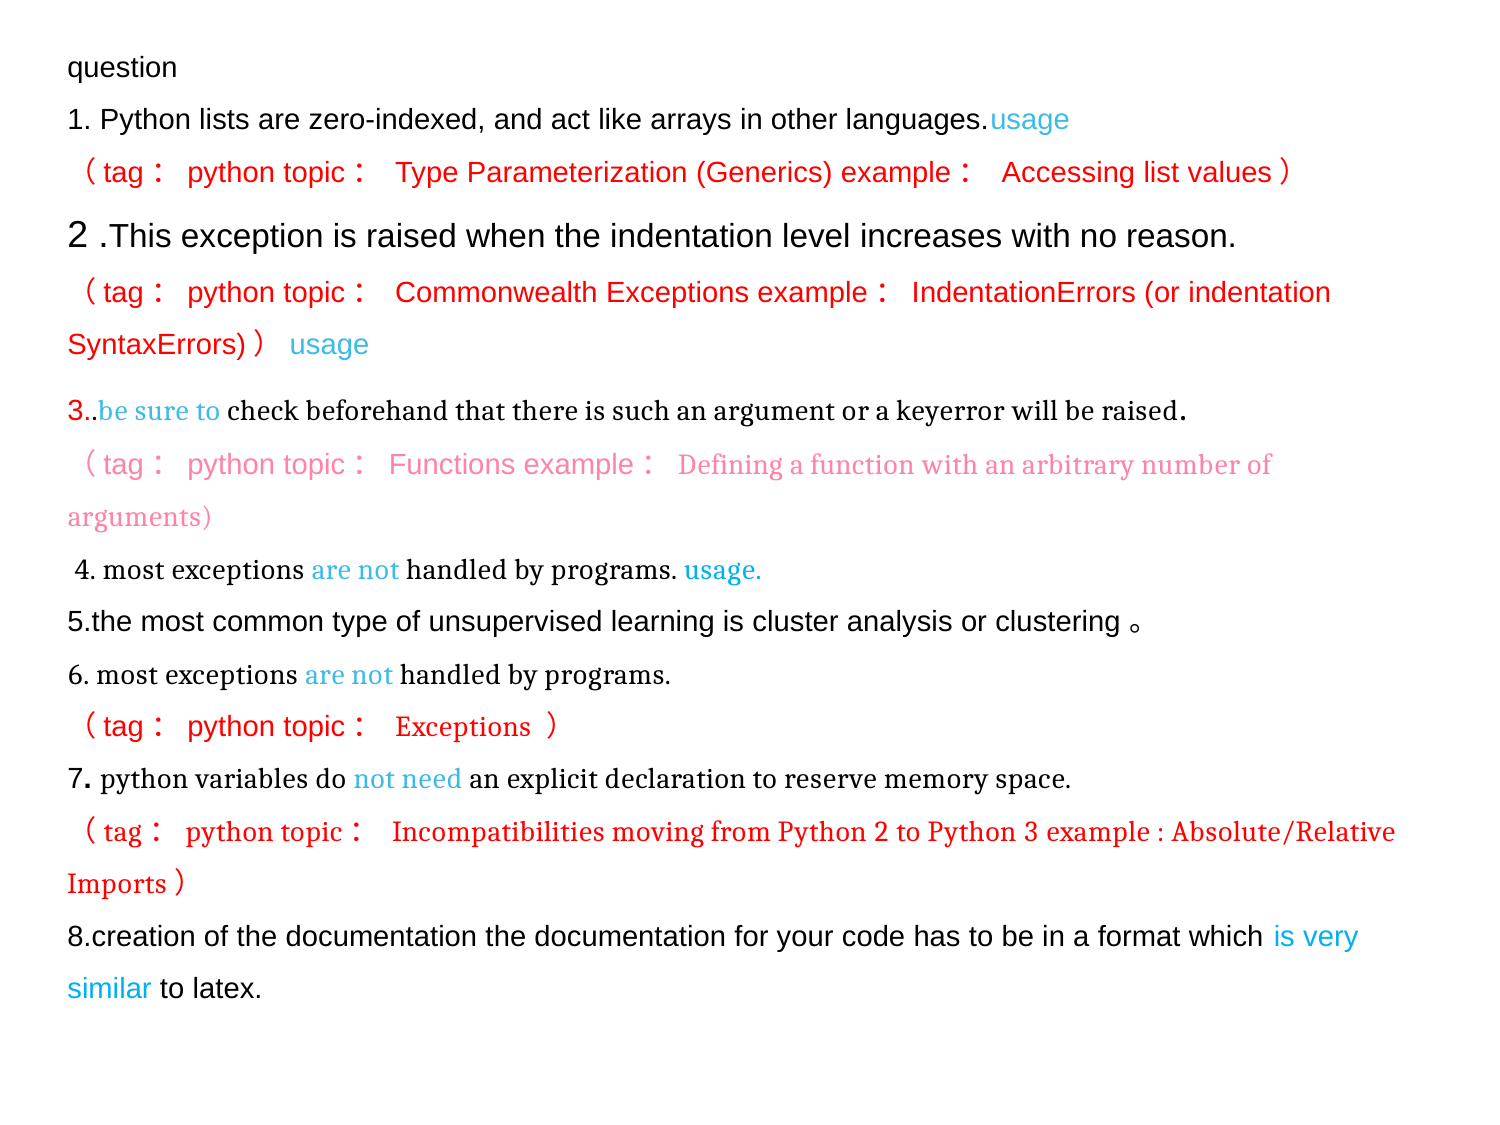

question
1. Python lists are zero-indexed, and act like arrays in other languages.usage
（tag：python topic： Type Parameterization (Generics) example： Accessing list values）
2 .This exception is raised when the indentation level increases with no reason.
（tag：python topic： Commonwealth Exceptions example：IndentationErrors (or indentation SyntaxErrors)）usage
3..be sure to check beforehand that there is such an argument or a keyerror will be raised.
（tag：python topic：Functions example：Defining a function with an arbitrary number of arguments)
 4. most exceptions are not handled by programs. usage.
5.the most common type of unsupervised learning is cluster analysis or clustering。
6. most exceptions are not handled by programs.
（tag：python topic： Exceptions ）
7. python variables do not need an explicit declaration to reserve memory space.
（tag：python topic： Incompatibilities moving from Python 2 to Python 3 example : Absolute/Relative Imports）
8.creation of the documentation the documentation for your code has to be in a format which is very similar to latex.